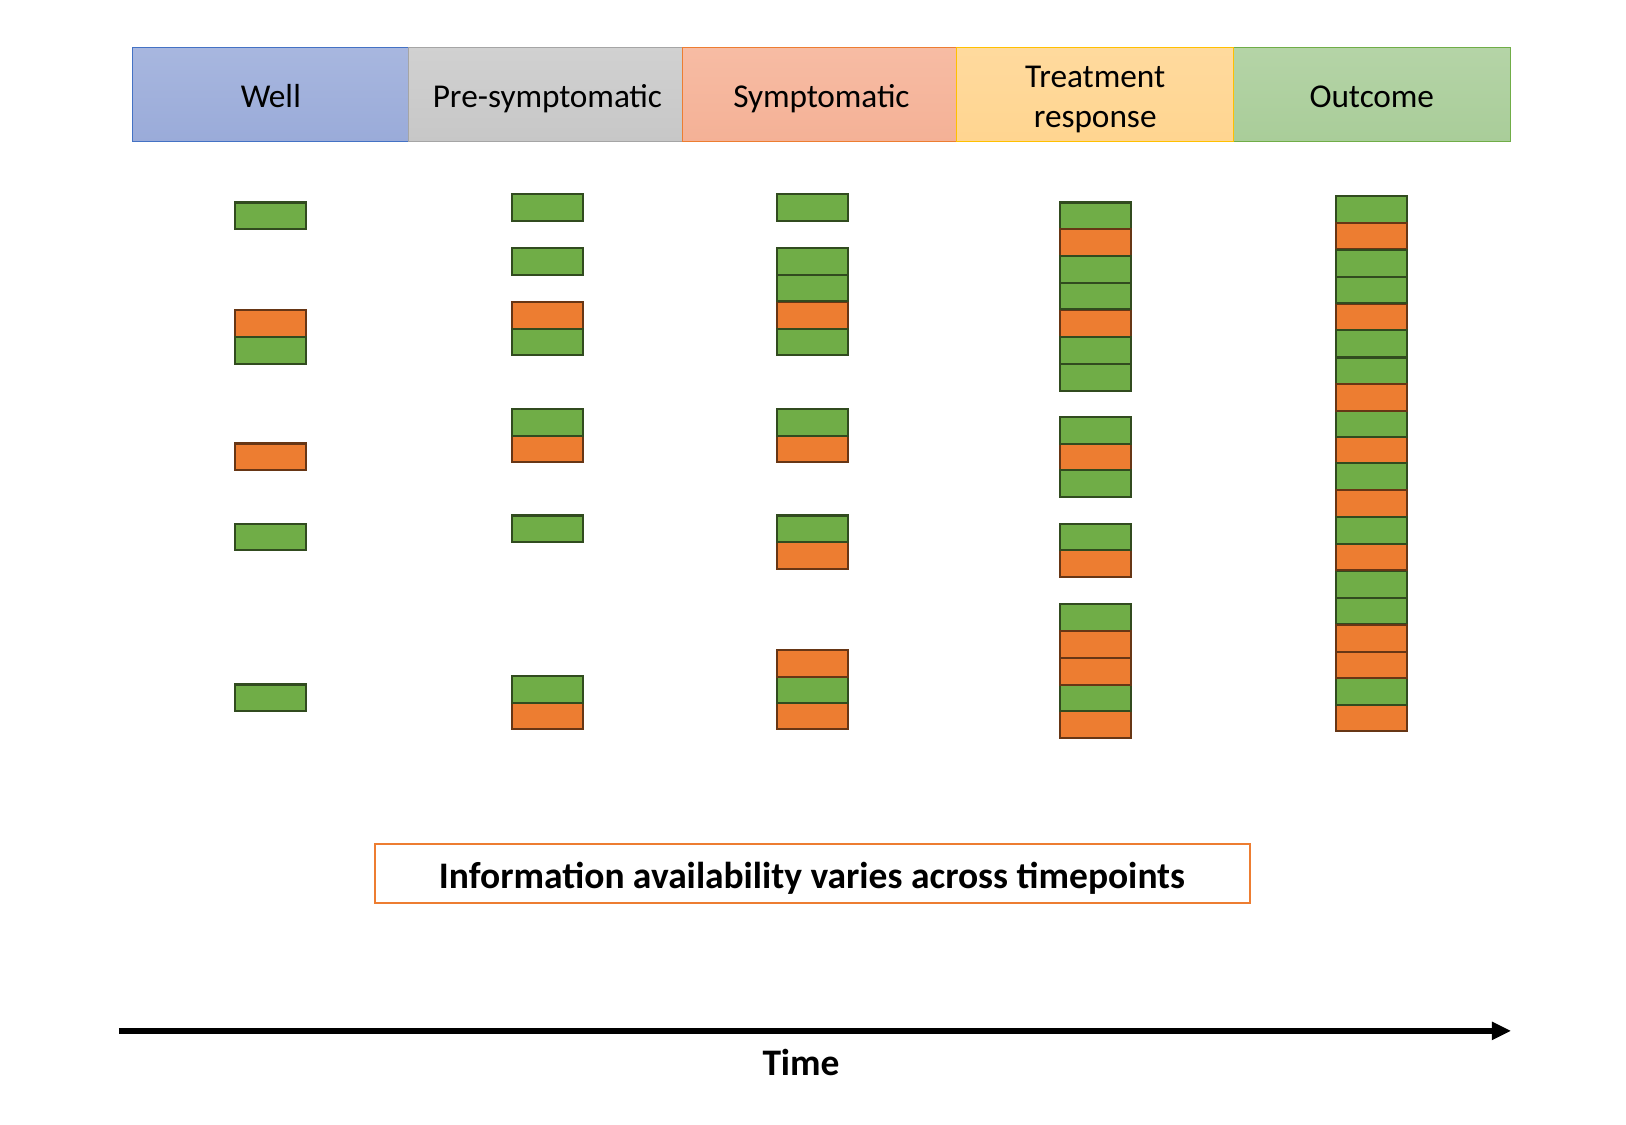

Treatment response
Outcome
Pre-symptomatic
Symptomatic
Well

Information availability varies across timepoints
Time